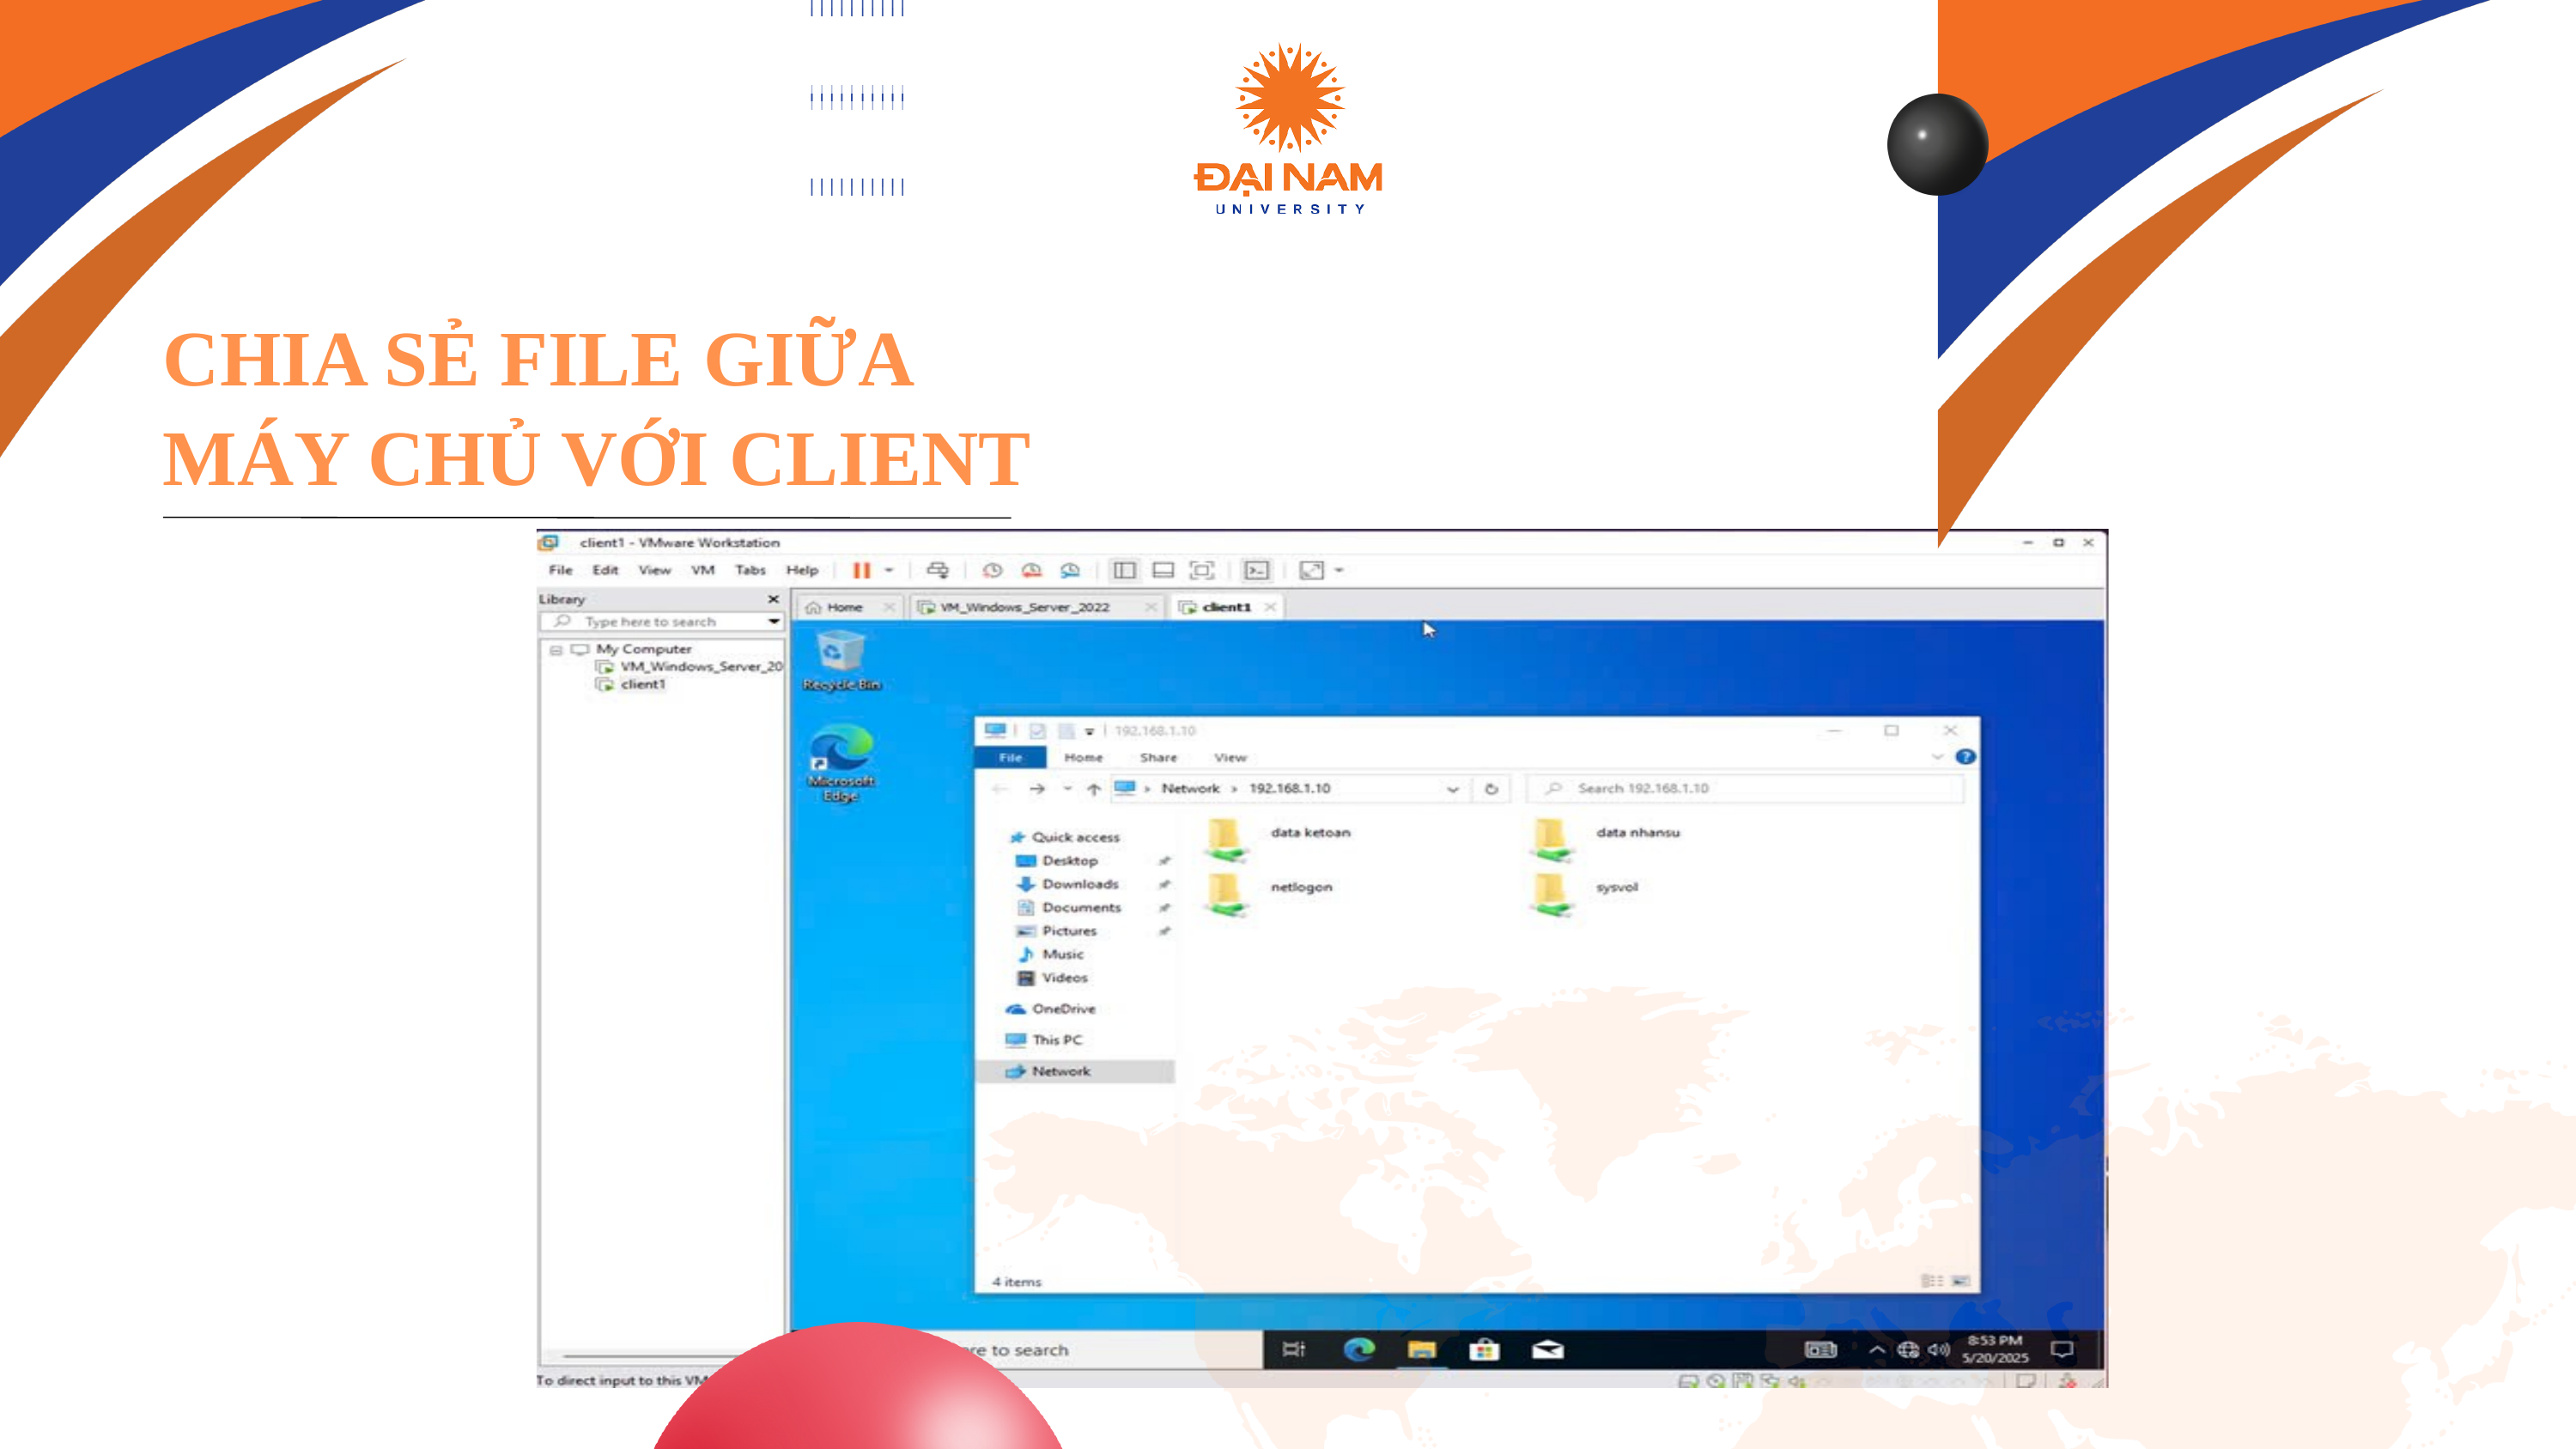

CHIA SẺ FILE GIỮA MÁY CHỦ VỚI CLIENT